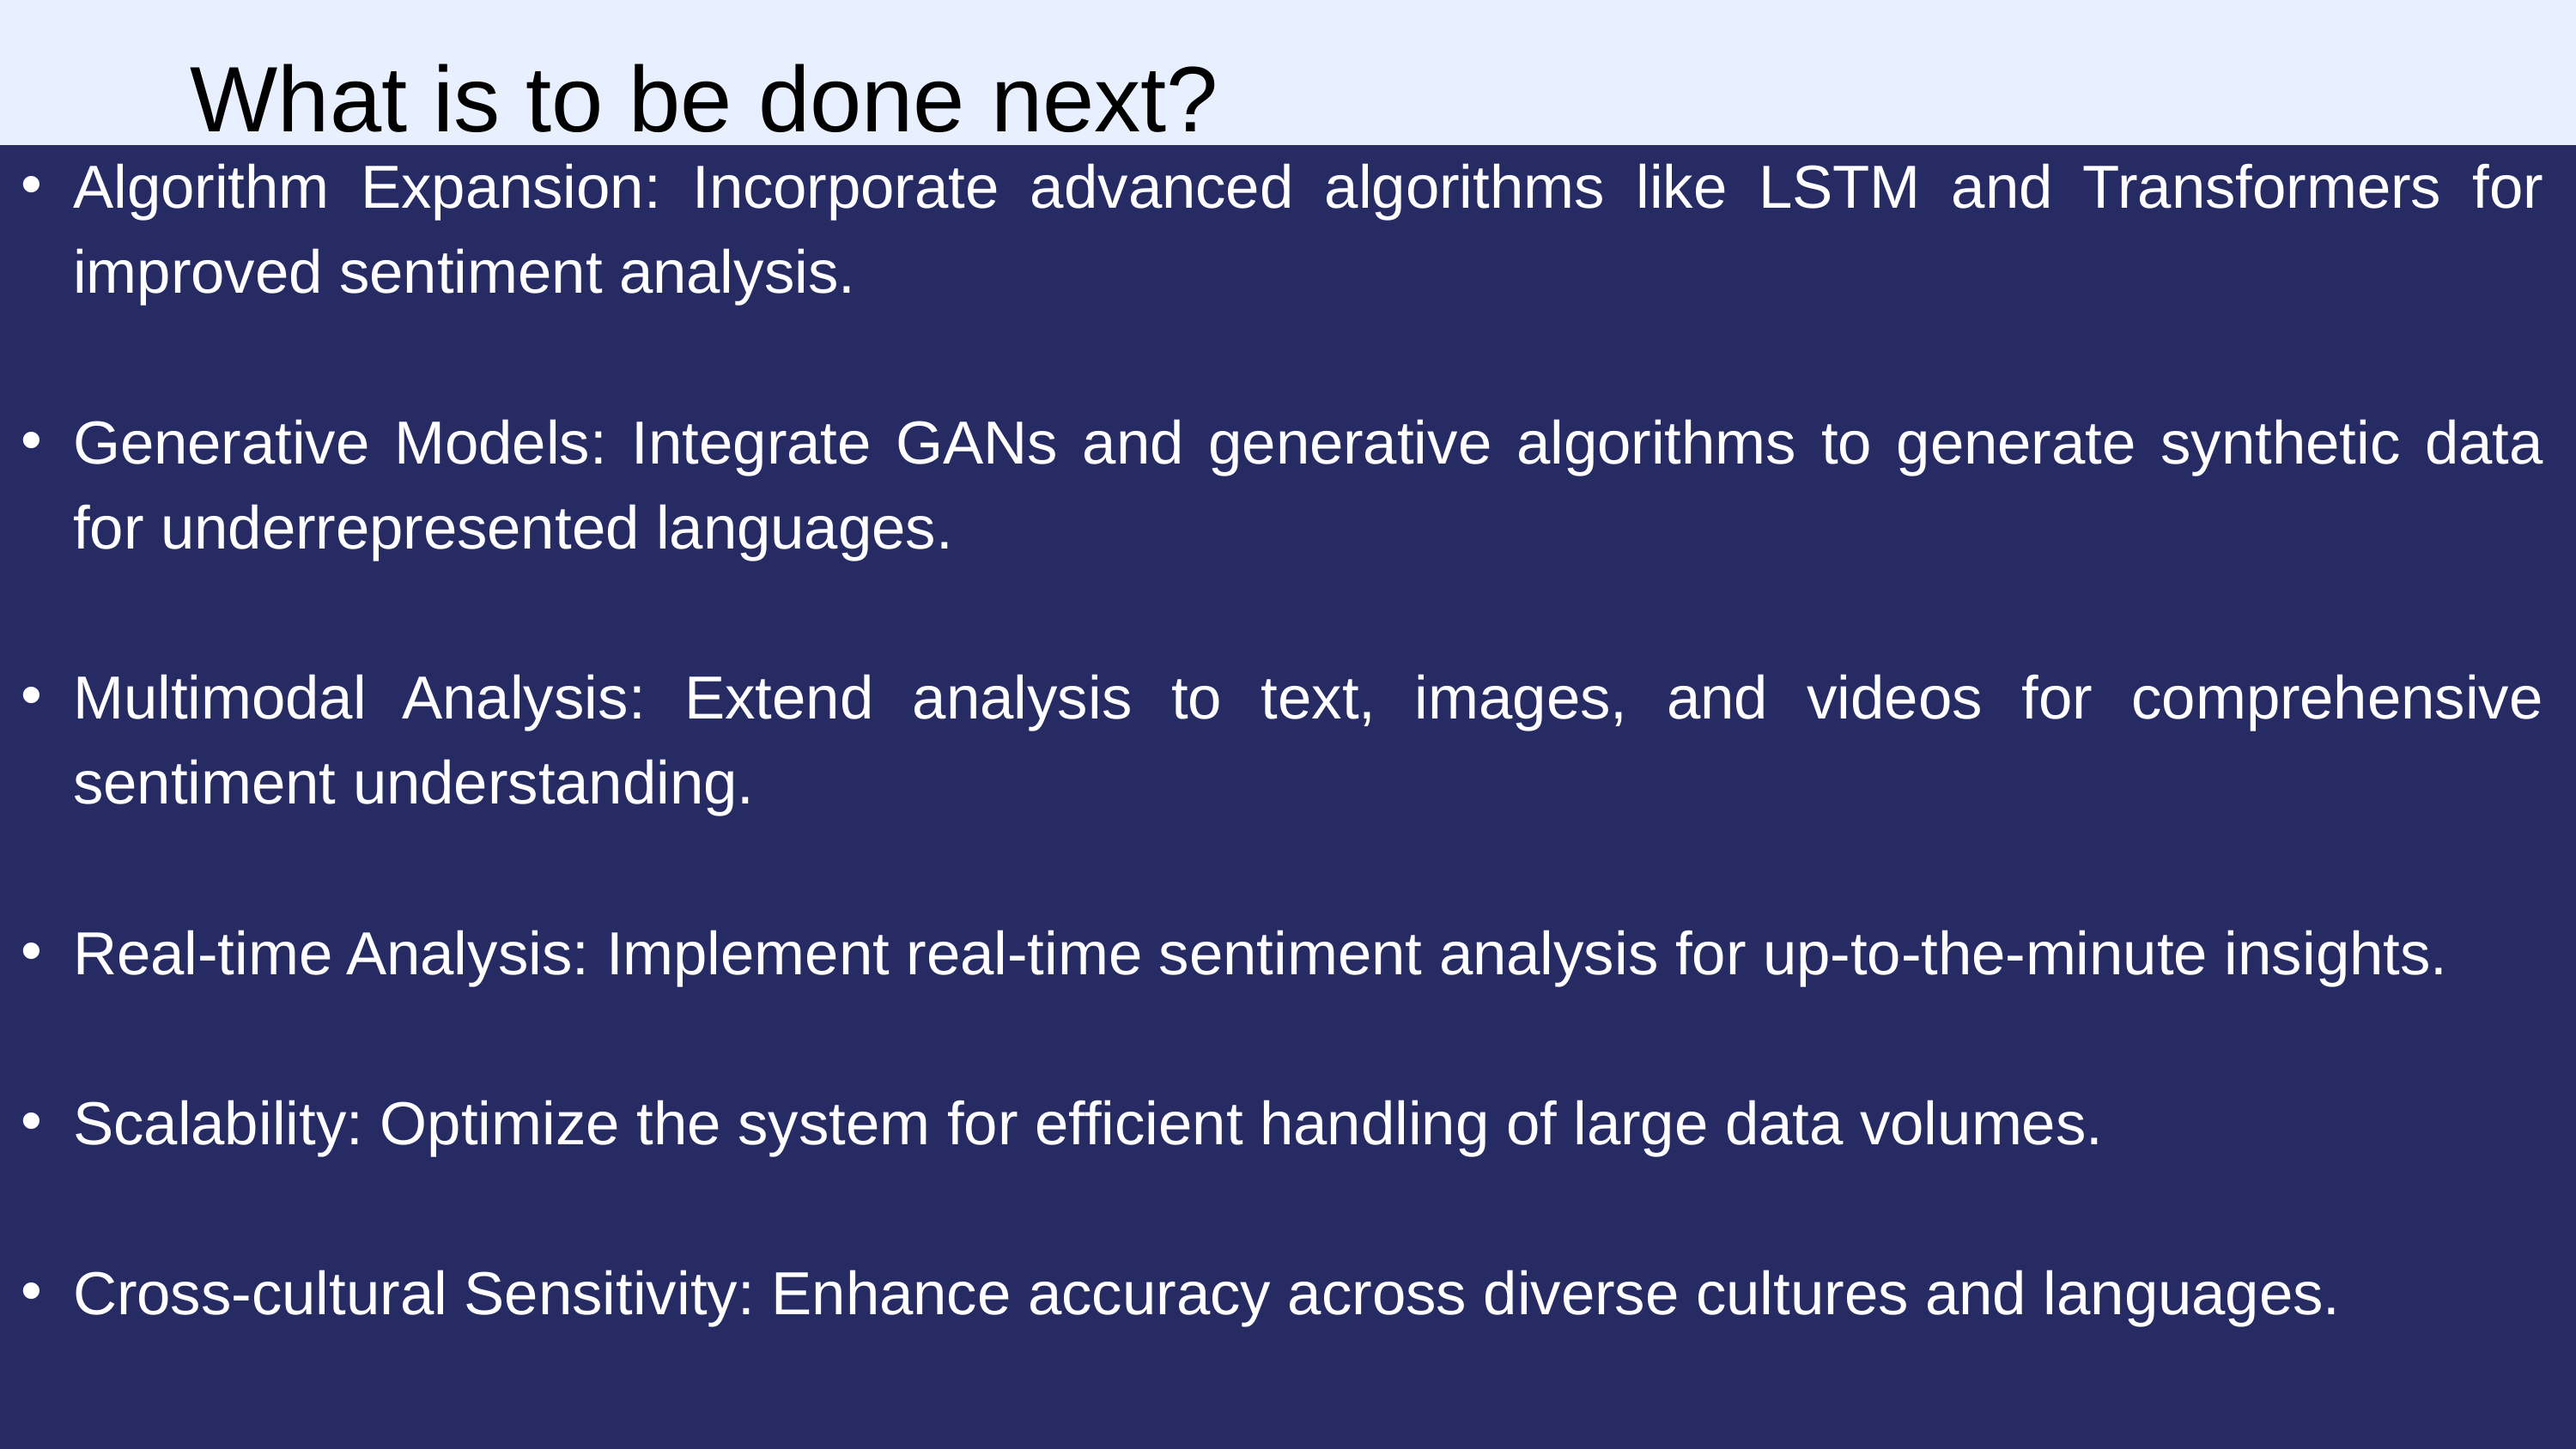

What is to be done next?
Algorithm Expansion: Incorporate advanced algorithms like LSTM and Transformers for improved sentiment analysis.

Generative Models: Integrate GANs and generative algorithms to generate synthetic data for underrepresented languages.

Multimodal Analysis: Extend analysis to text, images, and videos for comprehensive sentiment understanding.

Real-time Analysis: Implement real-time sentiment analysis for up-to-the-minute insights.

Scalability: Optimize the system for efficient handling of large data volumes.

Cross-cultural Sensitivity: Enhance accuracy across diverse cultures and languages.